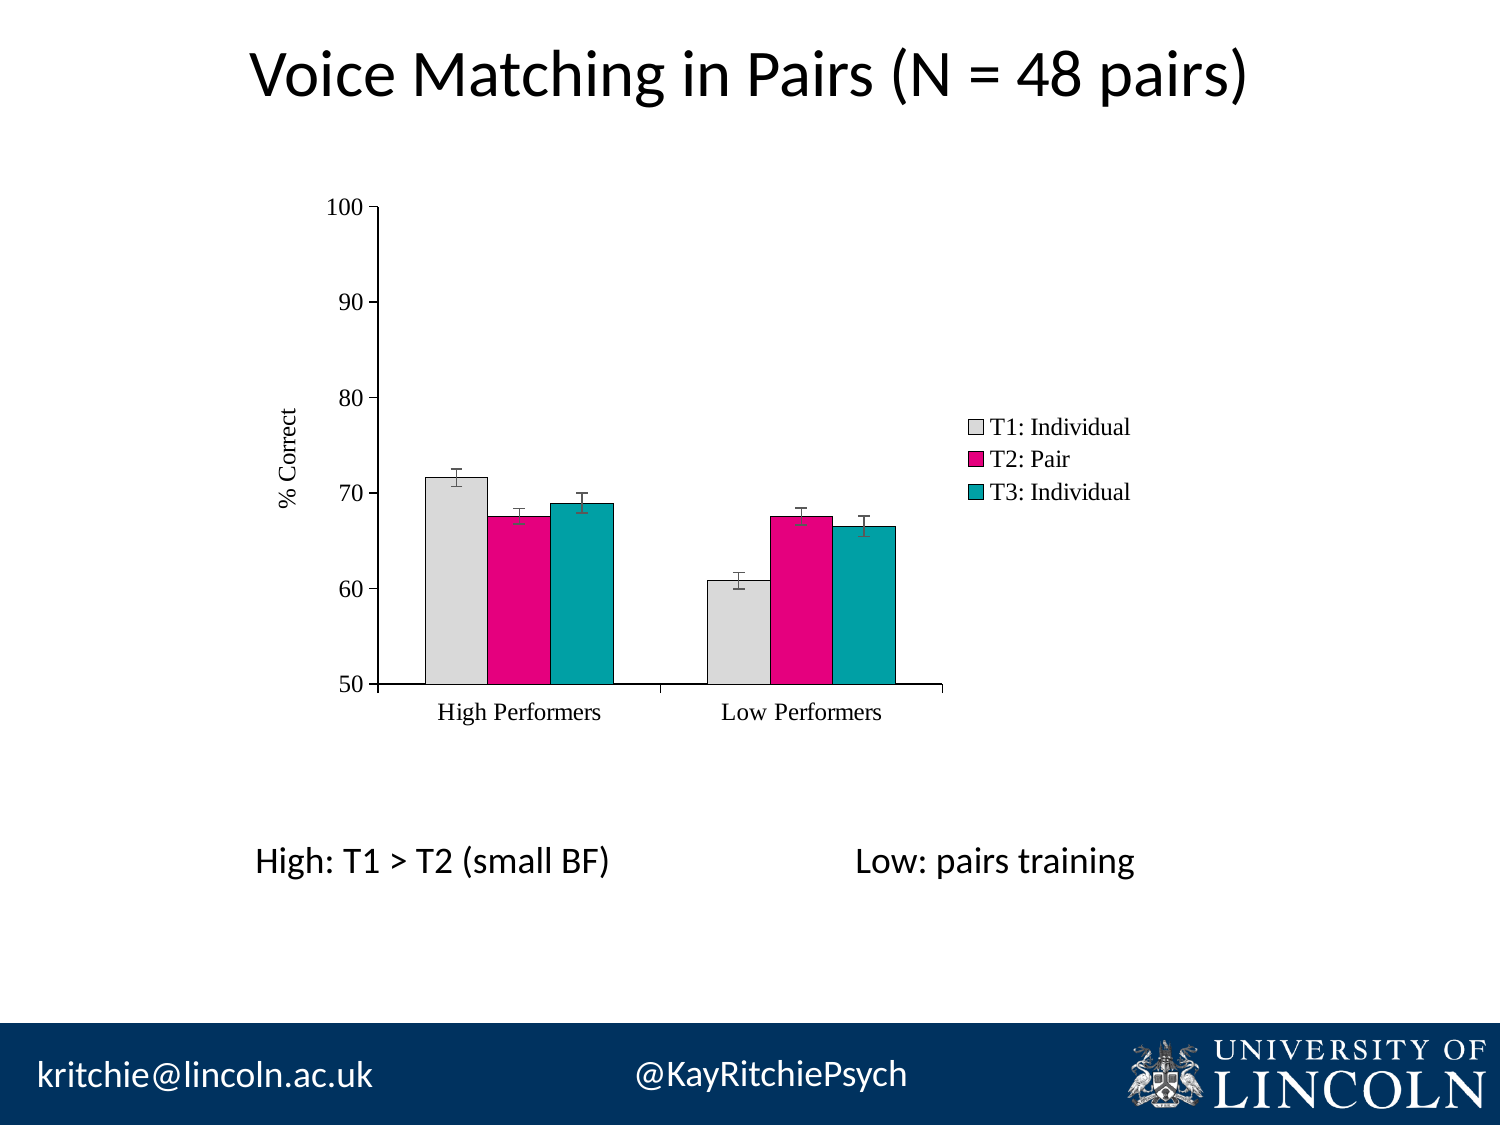

Voice Matching in Pairs (N = 48 pairs)

### Chart

| Category | T1: Individual | T2: Pair | T3: Individual |
|---|---|---|---|
| High Performers | 71.59722222222223 | 67.56944444444444 | 68.95833333333333 |
| Low Performers | 60.833333333333364 | 67.56944444444449 | 66.52777777777779 |
High: T1 > T2 (small BF)		Low: pairs training
@KayRitchiePsych
kritchie@lincoln.ac.uk